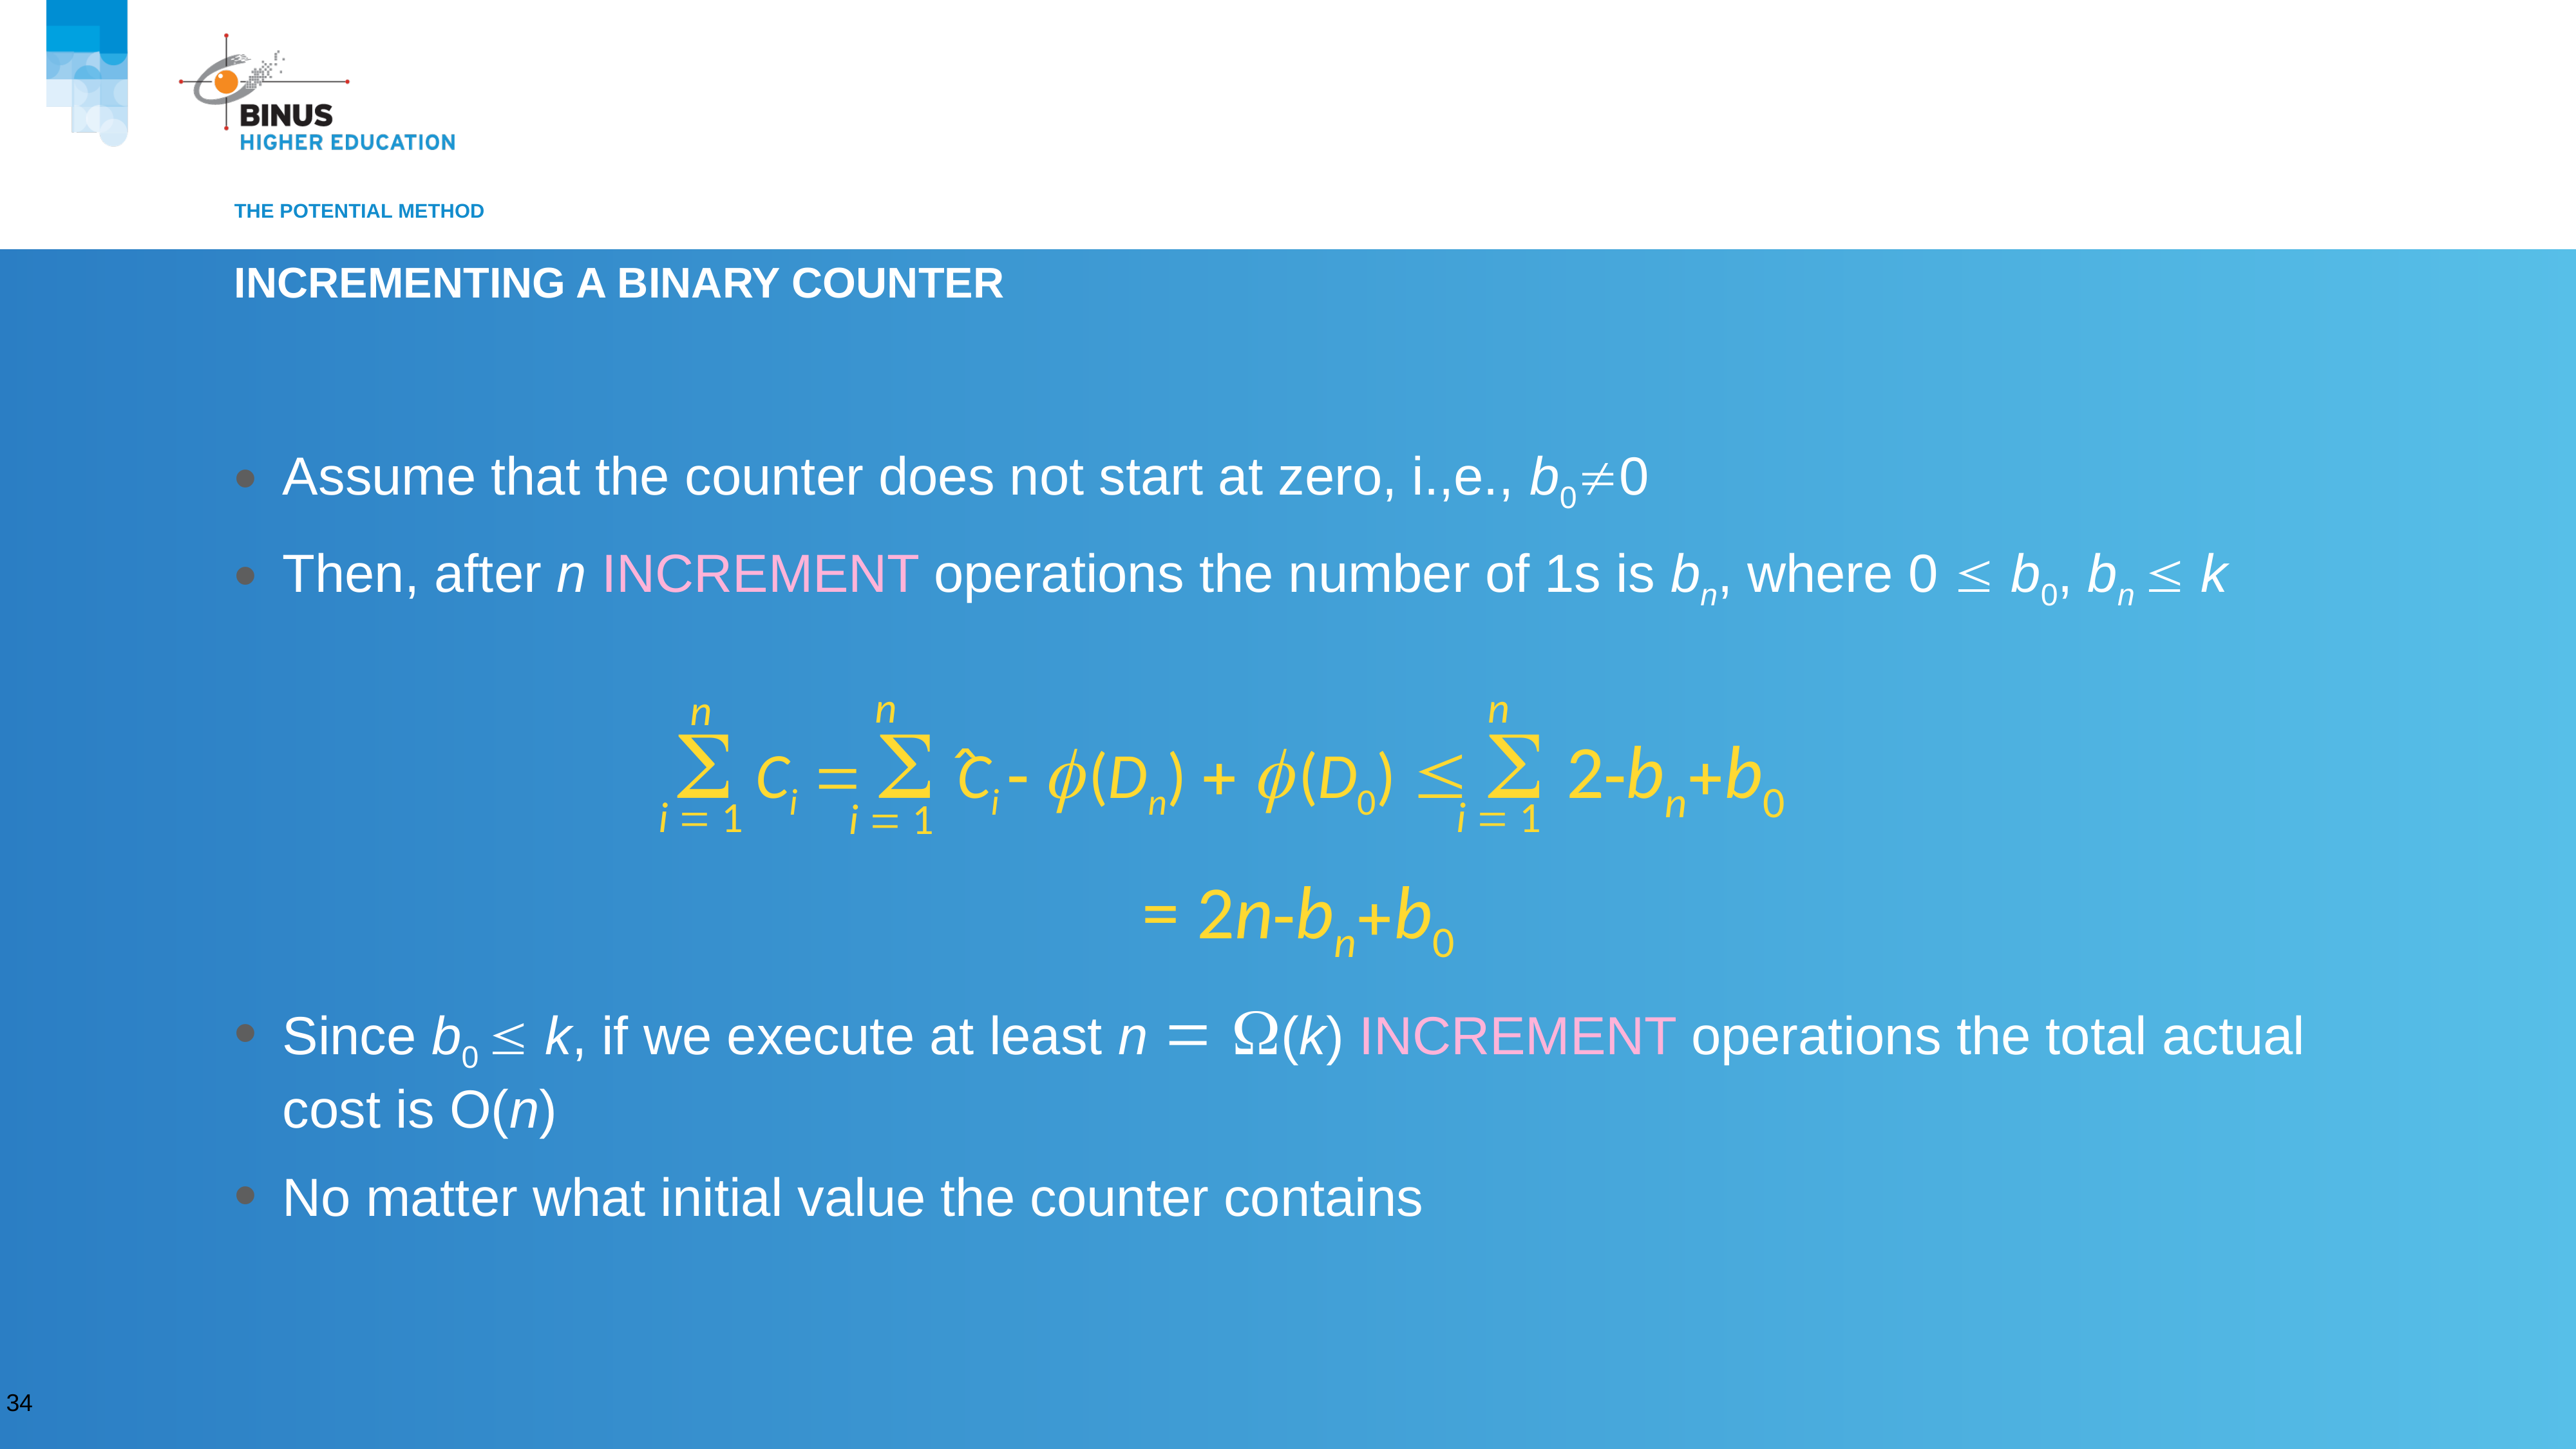

# The Potential Method
Incrementing a binary counter
Assume that the counter does not start at zero, i.,e., b0≠0
Then, after n INCREMENT operations the number of 1s is bn, where 0 ≤ b0, bn ≤ k

Since b0 ≤ k, if we execute at least n = Ω(k) INCREMENT operations the total actual cost is O(n)
No matter what initial value the counter contains

n
n
n
ˆ
Σ Ci = Σ Ci − φ (Dn) + φ (D0) ≤ Σ 2−bn+b0
             = 2n−bn+b0
i = 1
i = 1
i = 1
34